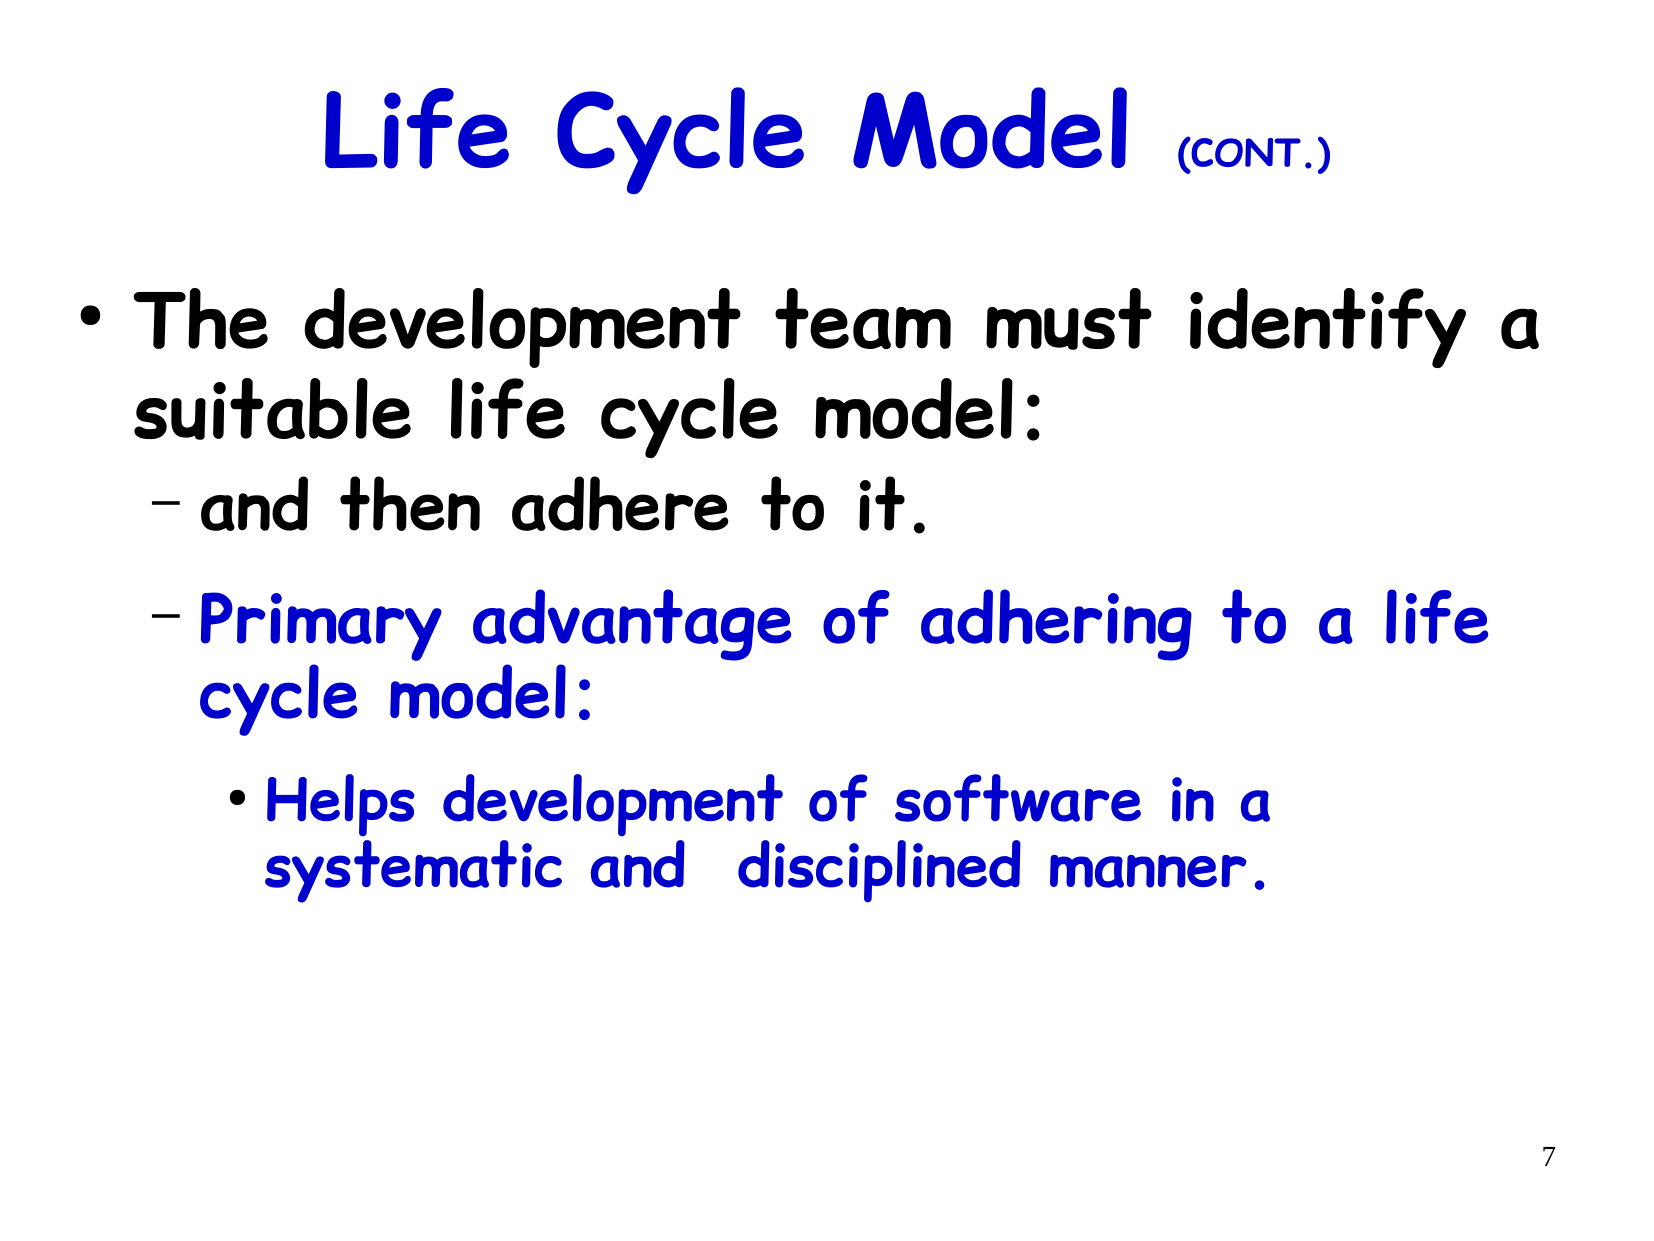

# Life Cycle Model (CONT.)
The development team must identify a suitable life cycle model:
and then adhere to it.
Primary advantage of adhering to a life cycle model:
Helps development of software in a systematic and  disciplined manner.